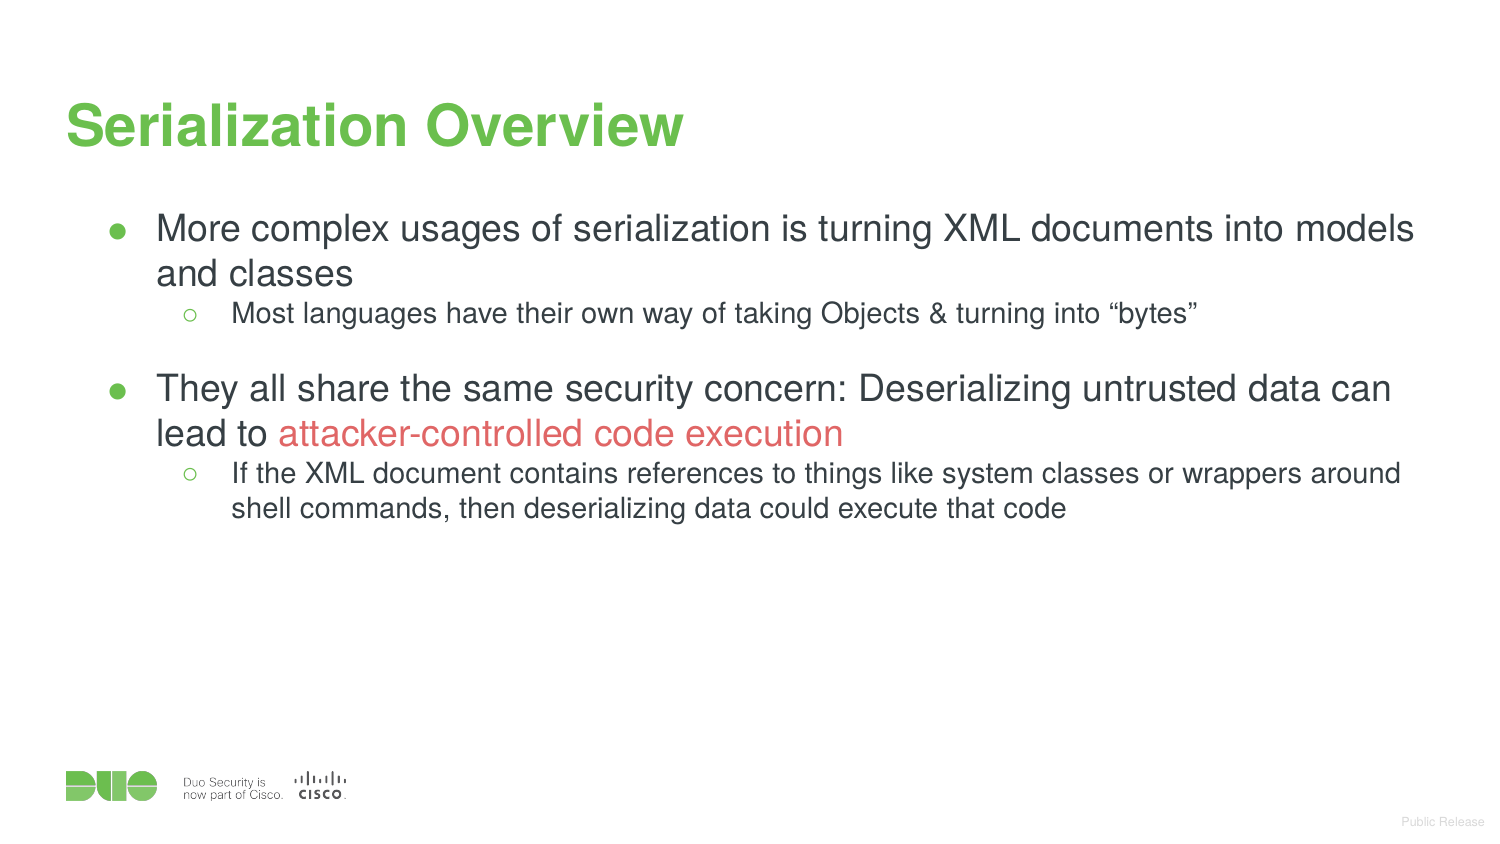

# Serialization Overview
More complex usages of serialization is turning XML documents into models and classes
Most languages have their own way of taking Objects & turning into “bytes”
They all share the same security concern: Deserializing untrusted data can lead to attacker-controlled code execution
If the XML document contains references to things like system classes or wrappers around shell commands, then deserializing data could execute that code